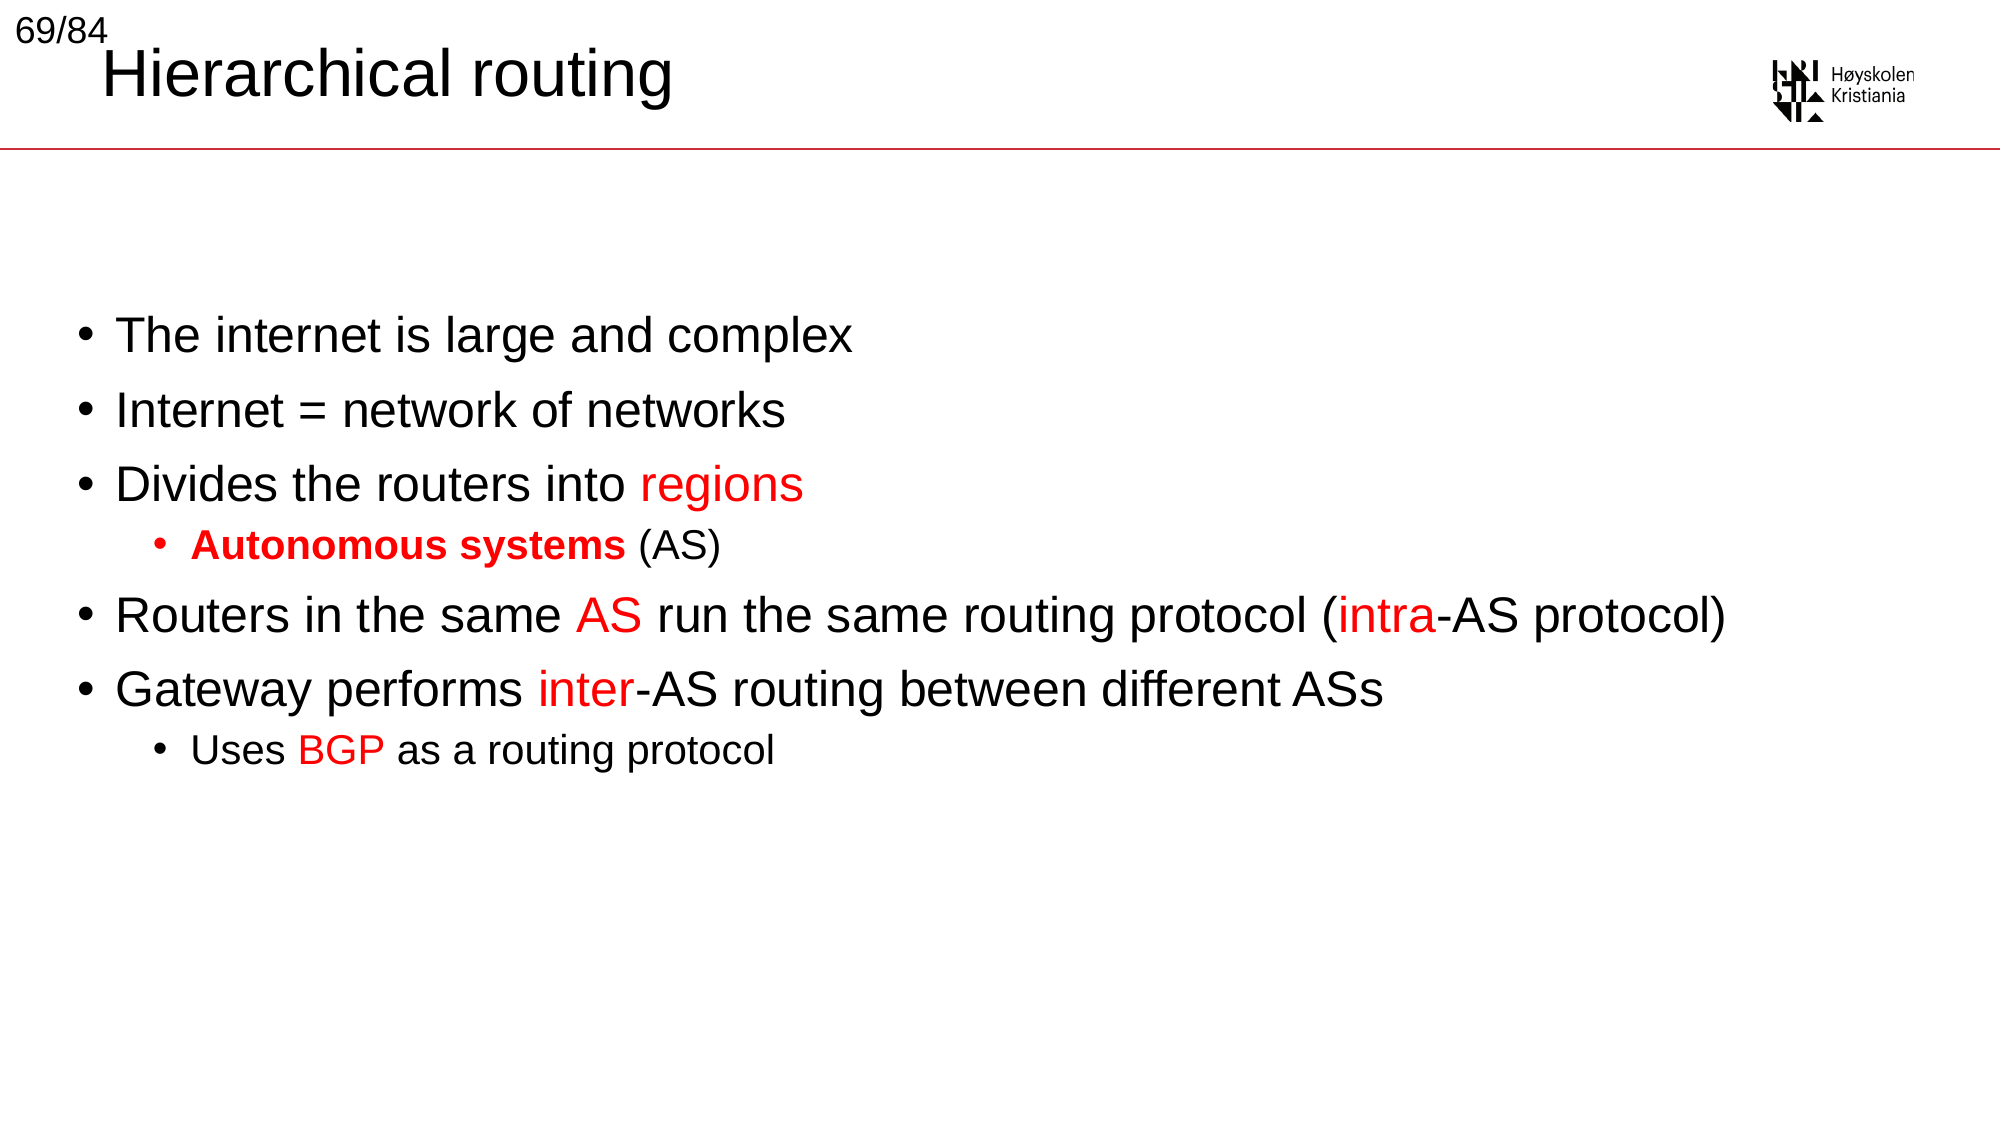

69/84
# Hierarchical routing
The internet is large and complex
Internet = network of networks
Divides the routers into regions
Autonomous systems (AS)
Routers in the same AS run the same routing protocol (intra-AS protocol)
Gateway performs inter-AS routing between different ASs
Uses BGP as a routing protocol